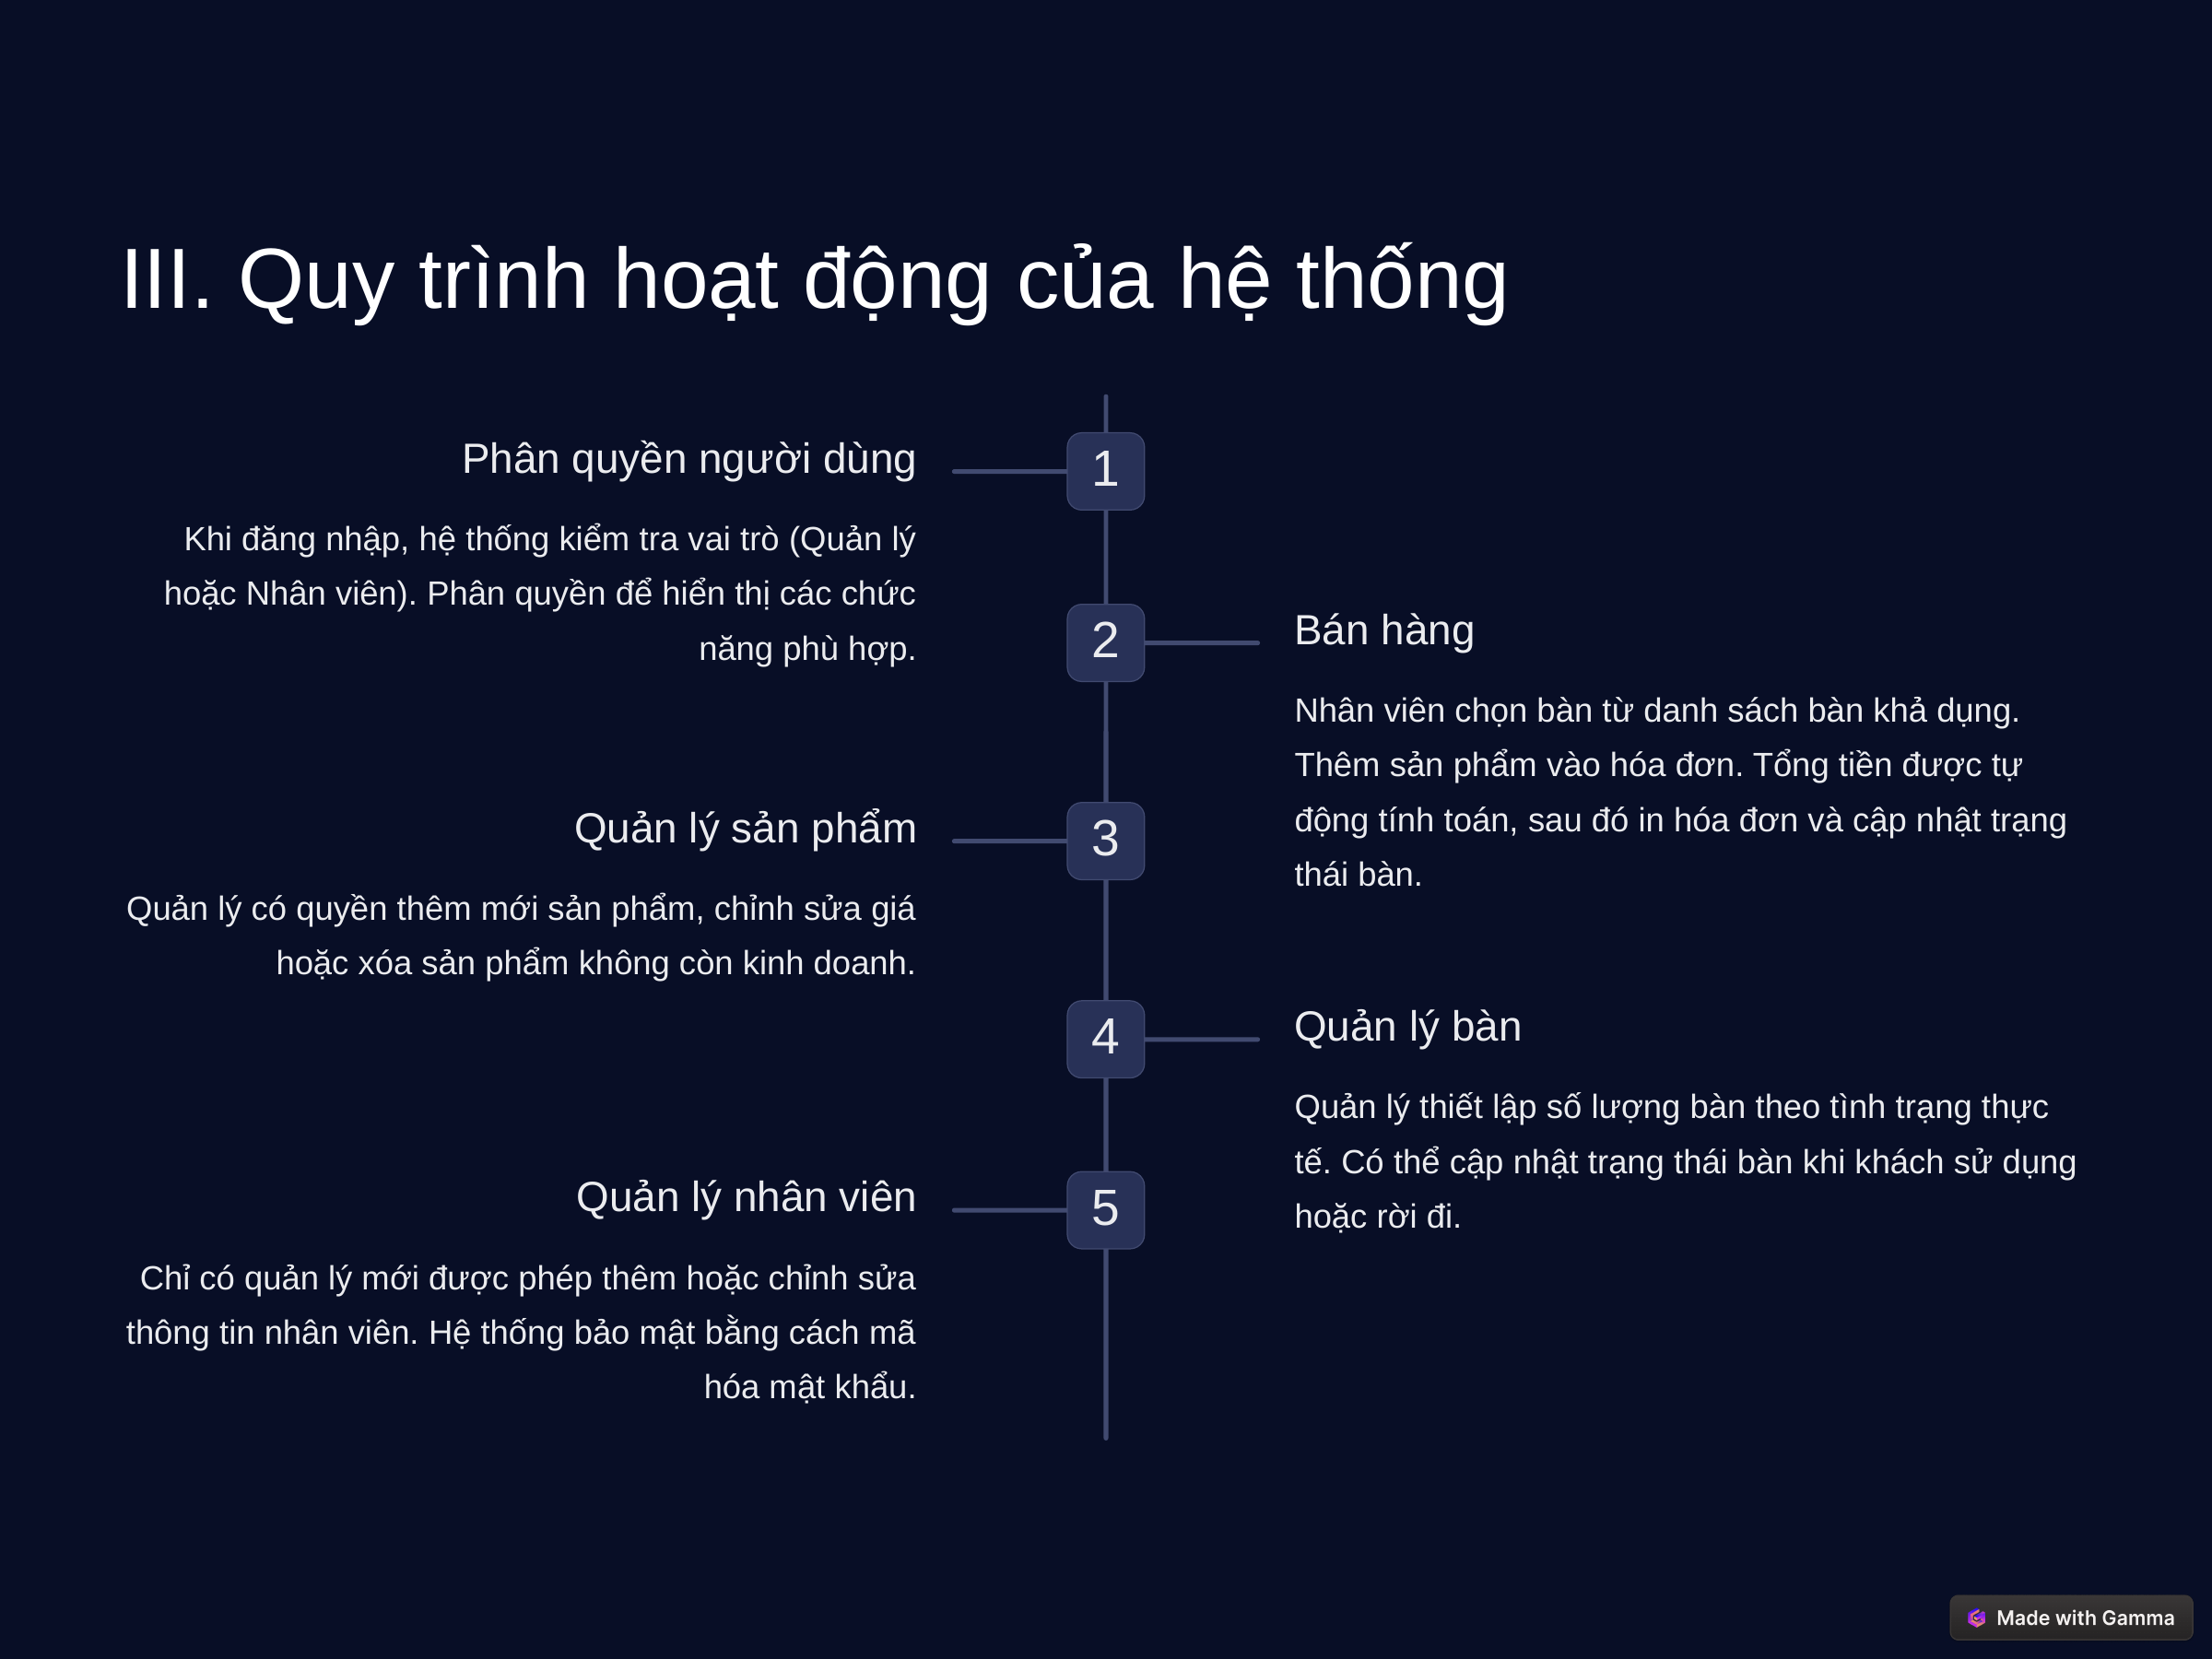

III. Quy trình hoạt động của hệ thống

Phân quyền người dùng

1

Khi đăng nhập, hệ thống kiểm tra vai trò (Quản lý hoặc Nhân viên). Phân quyền để hiển thị các chức năng phù hợp.
Bán hàng

2

Nhân viên chọn bàn từ danh sách bàn khả dụng. Thêm sản phẩm vào hóa đơn. Tổng tiền được tự động tính toán, sau đó in hóa đơn và cập nhật trạng thái bàn.
Quản lý sản phẩm

3

Quản lý có quyền thêm mới sản phẩm, chỉnh sửa giá hoặc xóa sản phẩm không còn kinh doanh.
Quản lý bàn

4

Quản lý thiết lập số lượng bàn theo tình trạng thực tế. Có thể cập nhật trạng thái bàn khi khách sử dụng hoặc rời đi.
Quản lý nhân viên

5

Chỉ có quản lý mới được phép thêm hoặc chỉnh sửa thông tin nhân viên. Hệ thống bảo mật bằng cách mã hóa mật khẩu.